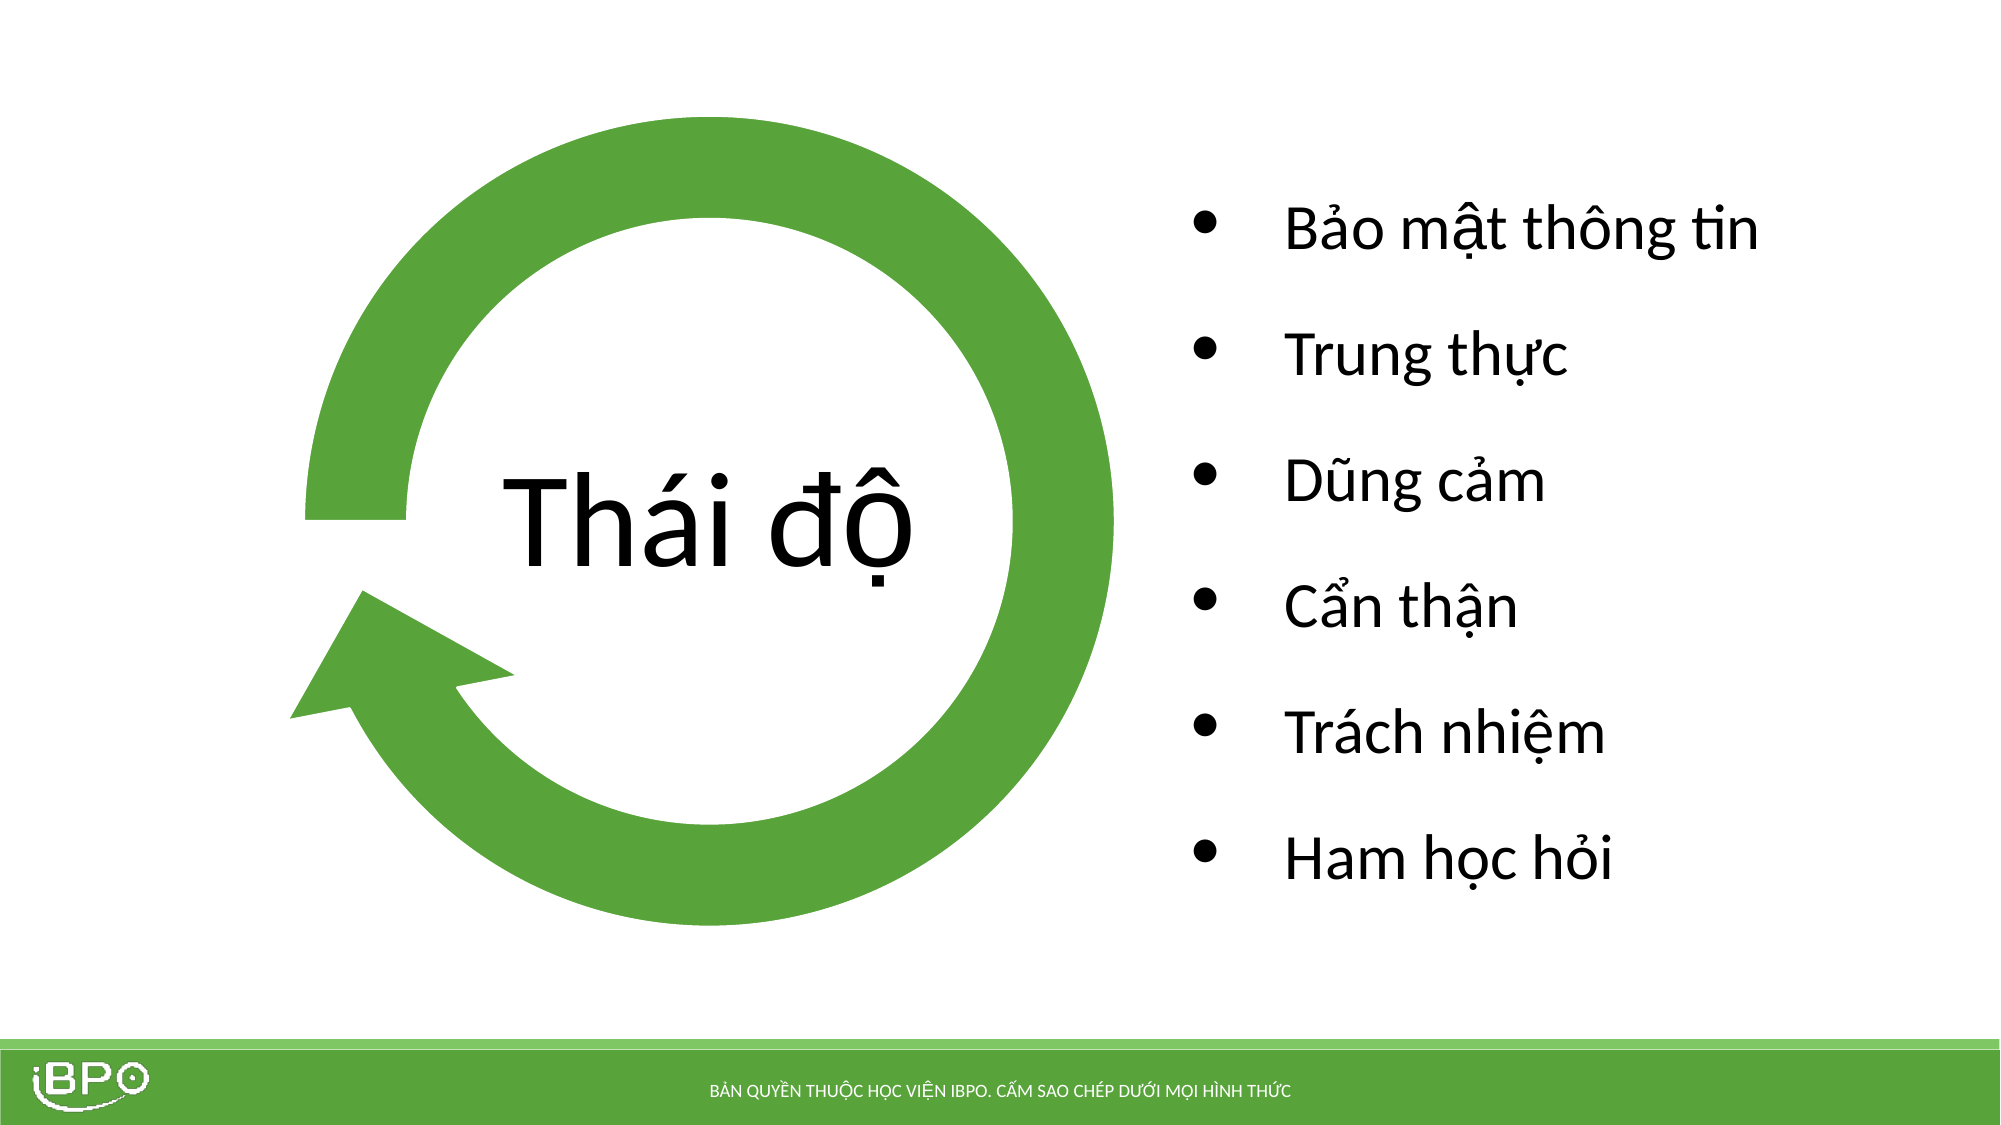

Bảo mật thông tin
Trung thực
Dũng cảm
Cẩn thận
Trách nhiệm
Ham học hỏi
Thái độ
Bản quyền thuộc Học viện iBPO. Cấm sao chép dưới mọi hình thức